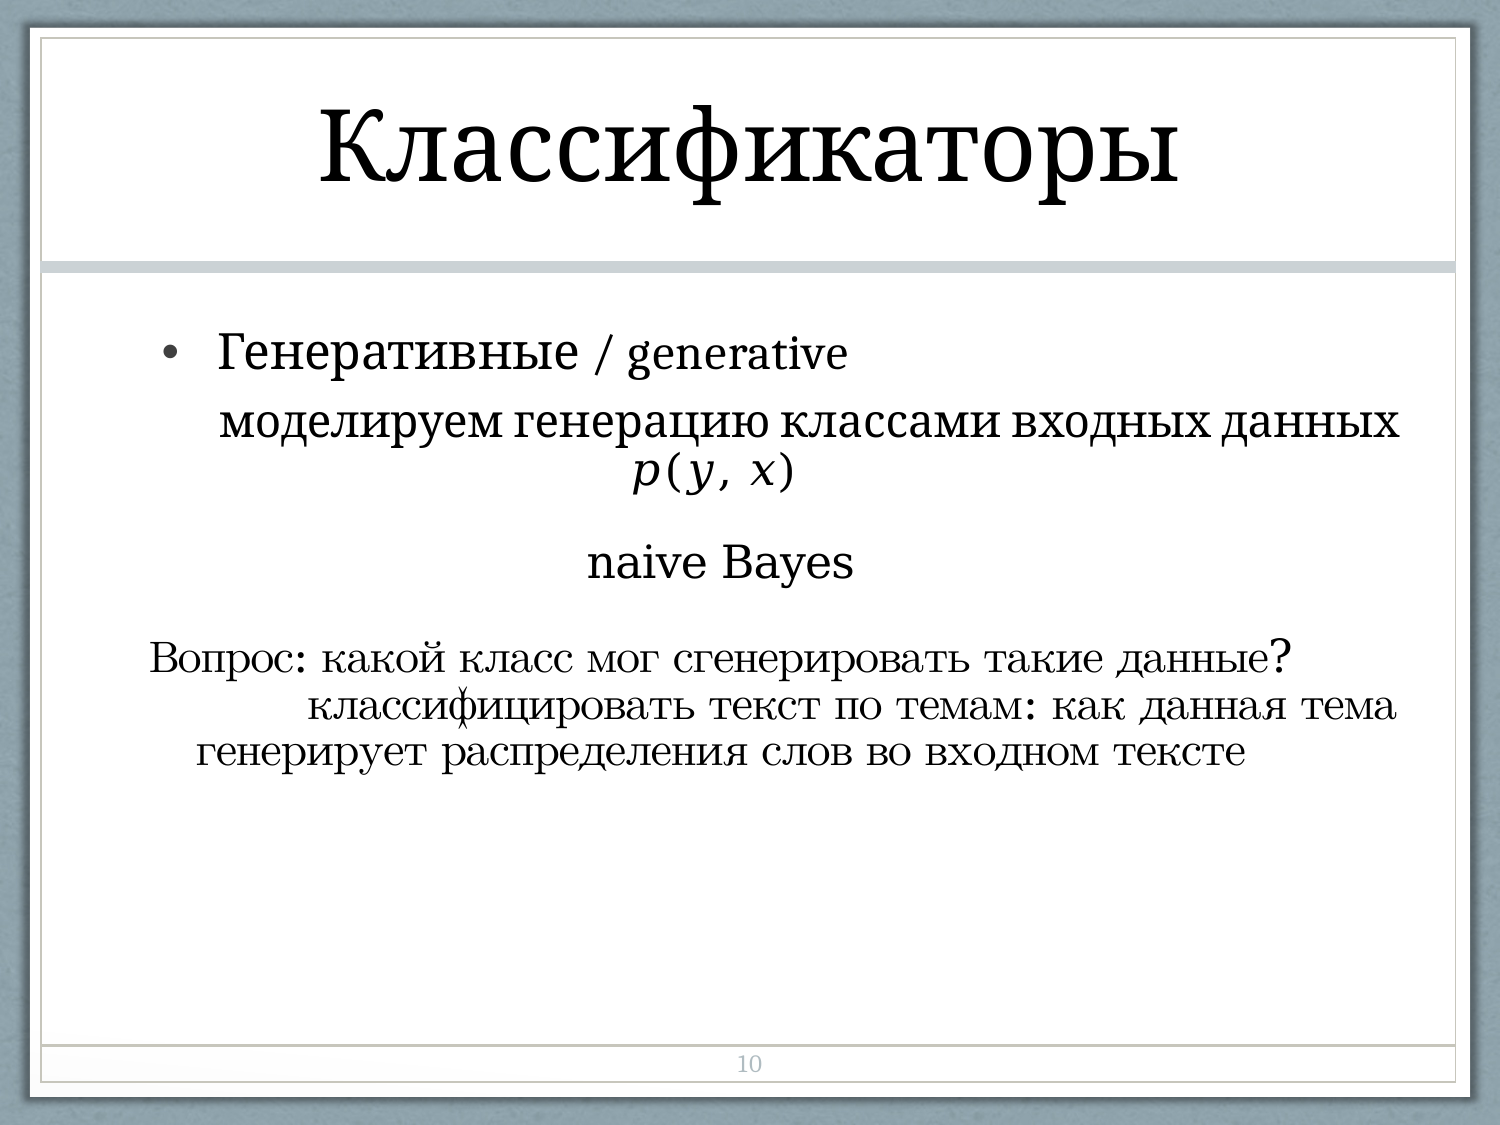

| Классификаторы |
| --- |
| Генеративные / generative моделируем генерацию классами входных данных 𝑝(𝑦, 𝑥) naive Bayes Вопрос: какой класс мог сгенерировать такие данные? классифицировать текст по темам: как данная тема генерирует распределения слов во входном тексте |
| 10 |